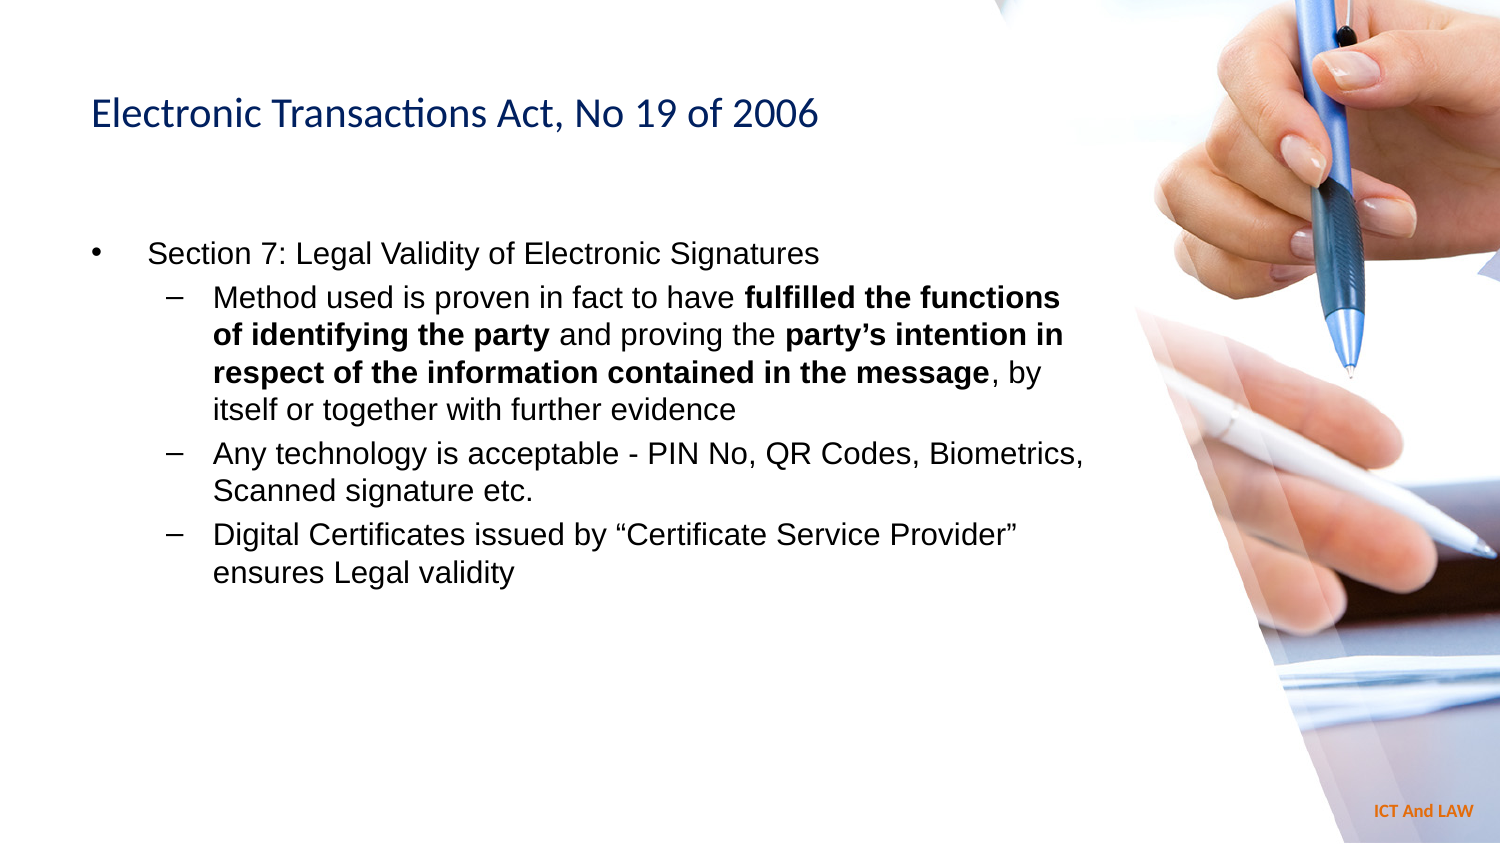

# Electronic Transactions Act, No 19 of 2006
Section 7: Legal Validity of Electronic Signatures
Method used is proven in fact to have fulfilled the functions of identifying the party and proving the party’s intention in respect of the information contained in the message, by itself or together with further evidence
Any technology is acceptable - PIN No, QR Codes, Biometrics, Scanned signature etc.
Digital Certificates issued by “Certificate Service Provider” ensures Legal validity
ICT And LAW